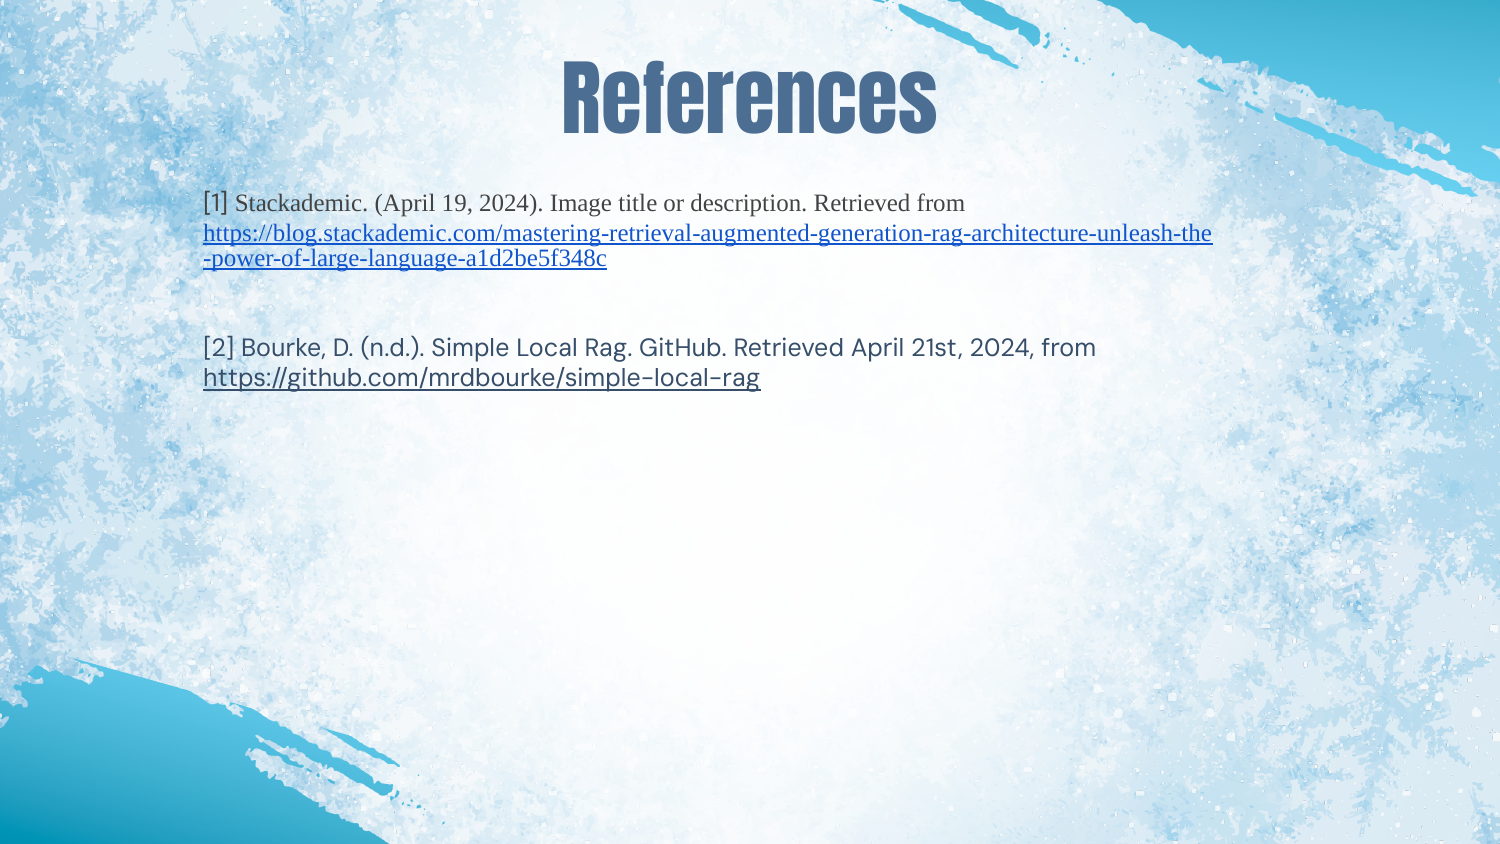

# References
[1] Stackademic. (April 19, 2024). Image title or description. Retrieved from https://blog.stackademic.com/mastering-retrieval-augmented-generation-rag-architecture-unleash-the-power-of-large-language-a1d2be5f348c

[2] Bourke, D. (n.d.). Simple Local Rag. GitHub. Retrieved April 21st, 2024, from https://github.com/mrdbourke/simple-local-rag